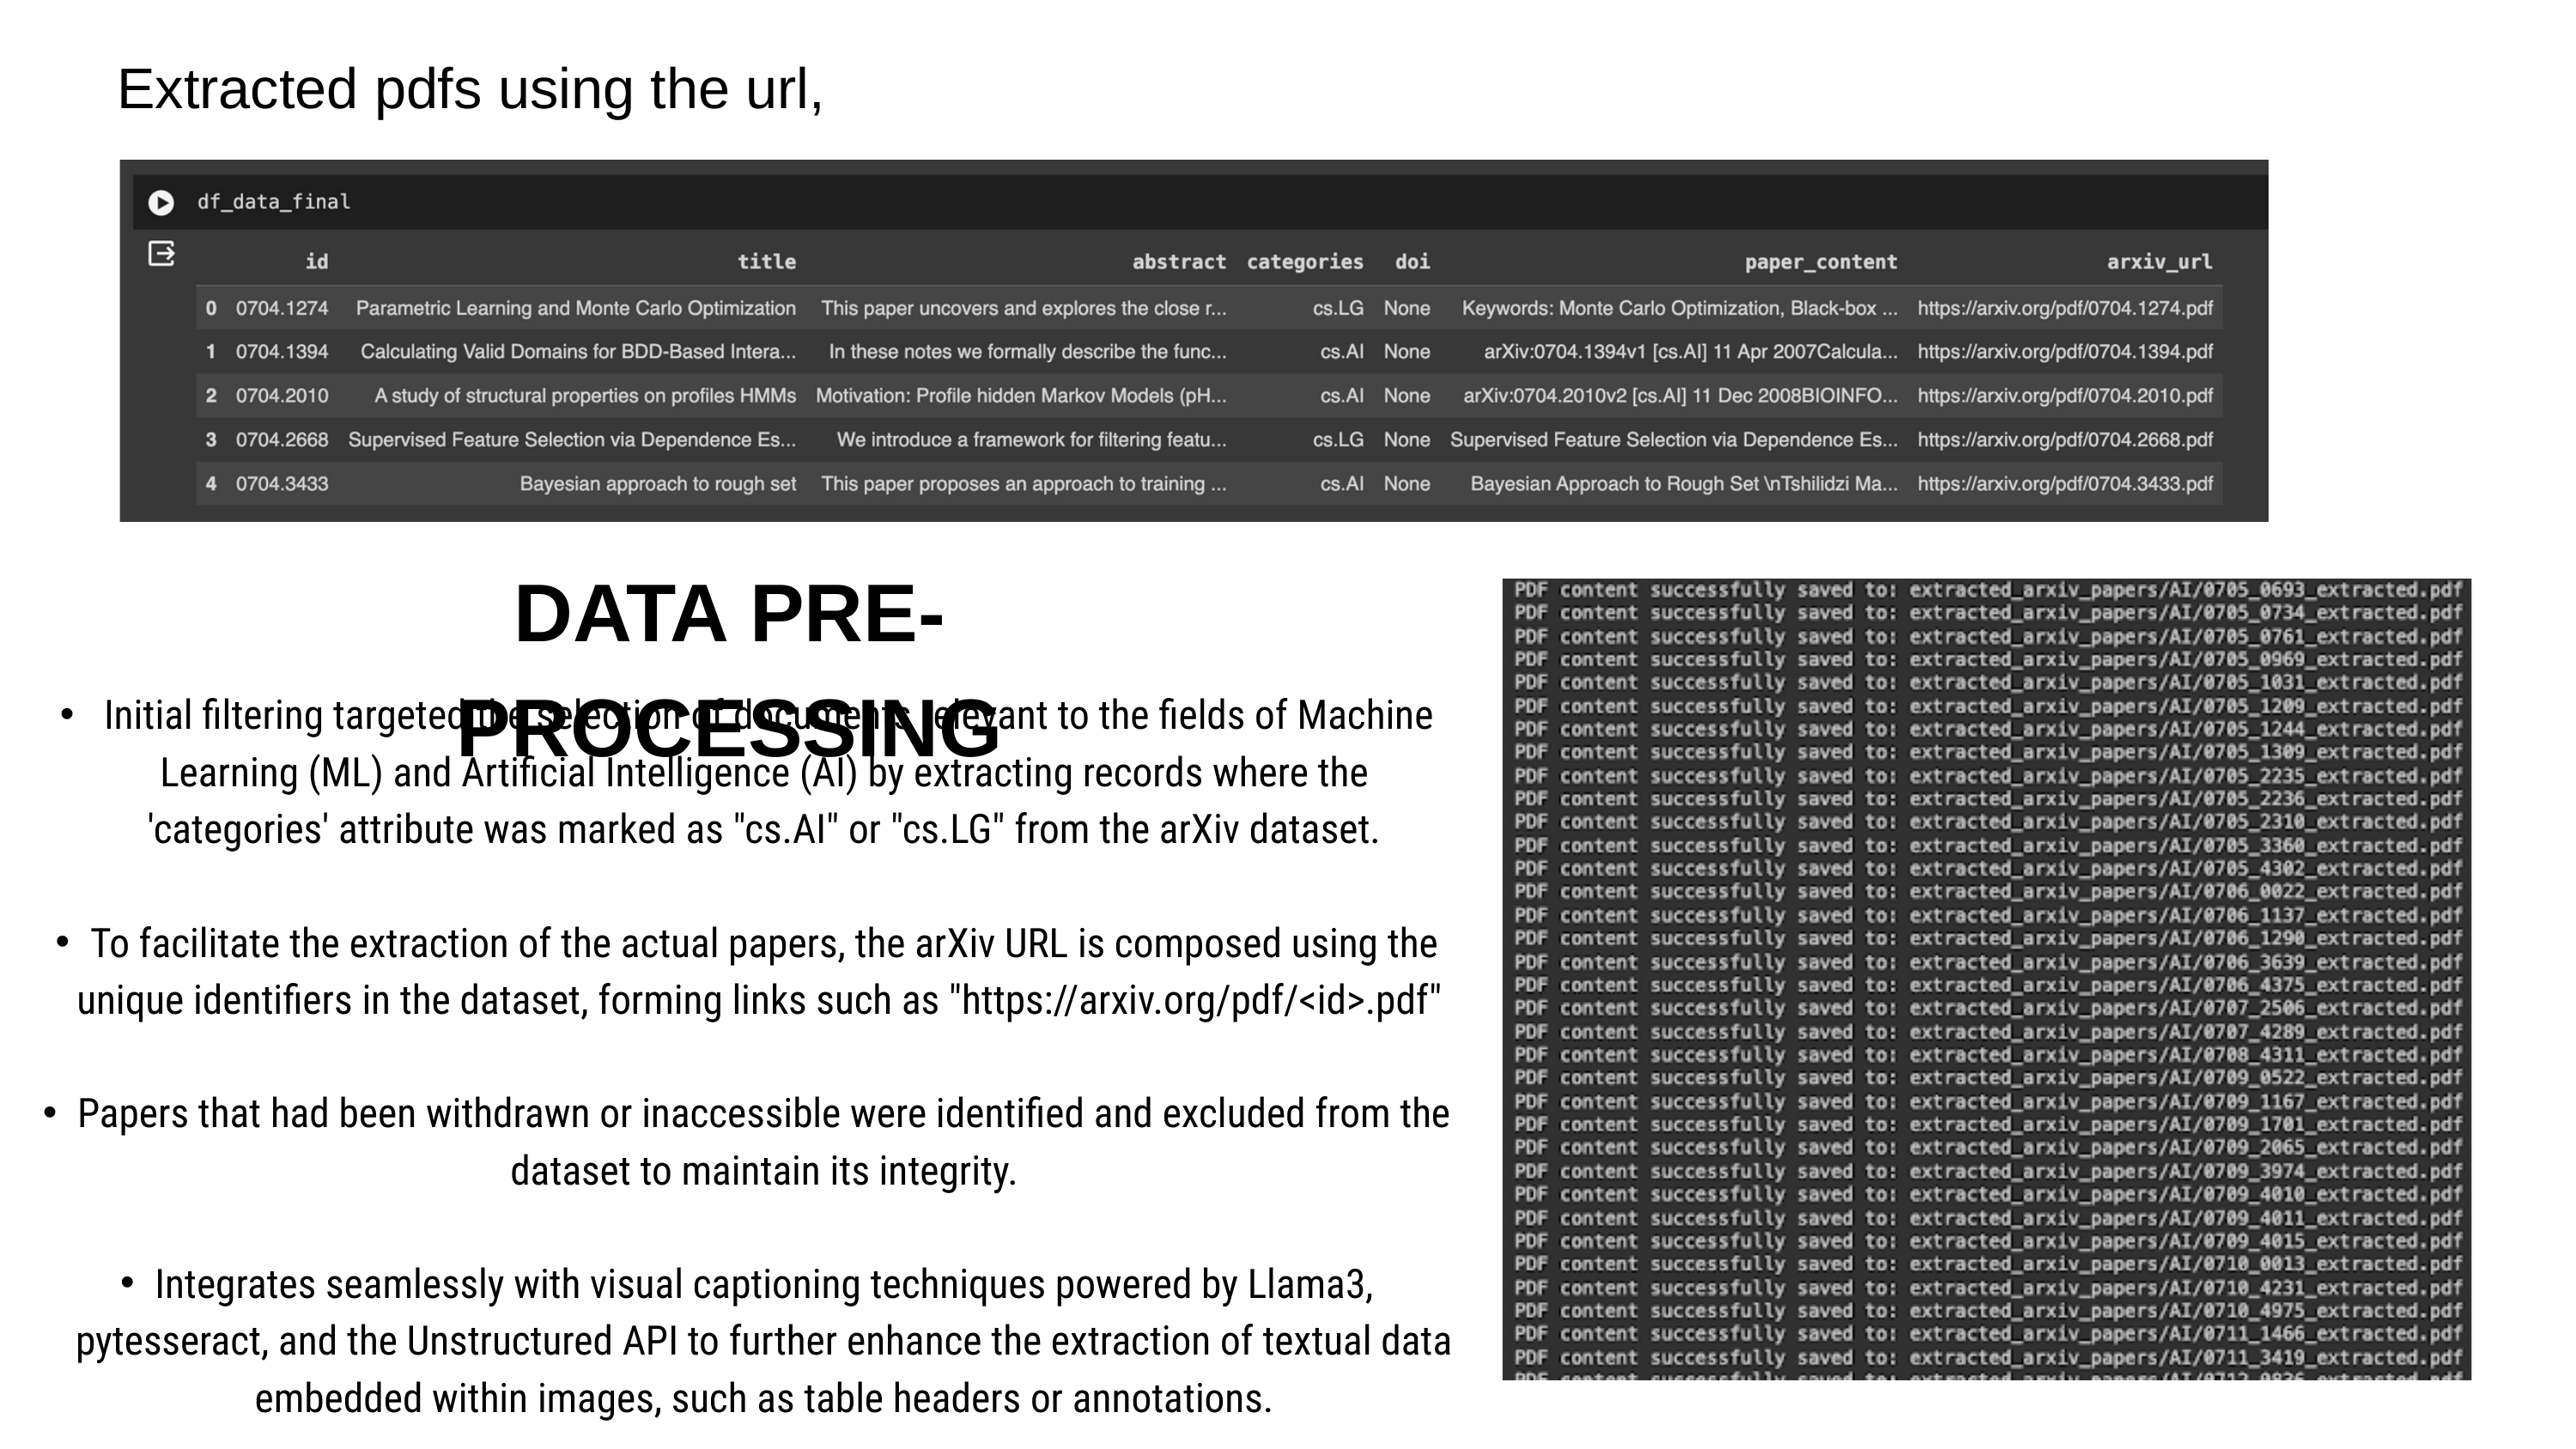

Extracted pdfs using the url,

DATA PRE-PROCESSING

 Initial filtering targeted the selection of documents relevant to the fields of Machine Learning (ML) and Artificial Intelligence (AI) by extracting records where the 'categories' attribute was marked as "cs.AI" or "cs.LG" from the arXiv dataset.

To facilitate the extraction of the actual papers, the arXiv URL is composed using the unique identifiers in the dataset, forming links such as "https://arxiv.org/pdf/<id>.pdf"

Papers that had been withdrawn or inaccessible were identified and excluded from the dataset to maintain its integrity.

Integrates seamlessly with visual captioning techniques powered by Llama3, pytesseract, and the Unstructured API to further enhance the extraction of textual data embedded within images, such as table headers or annotations.